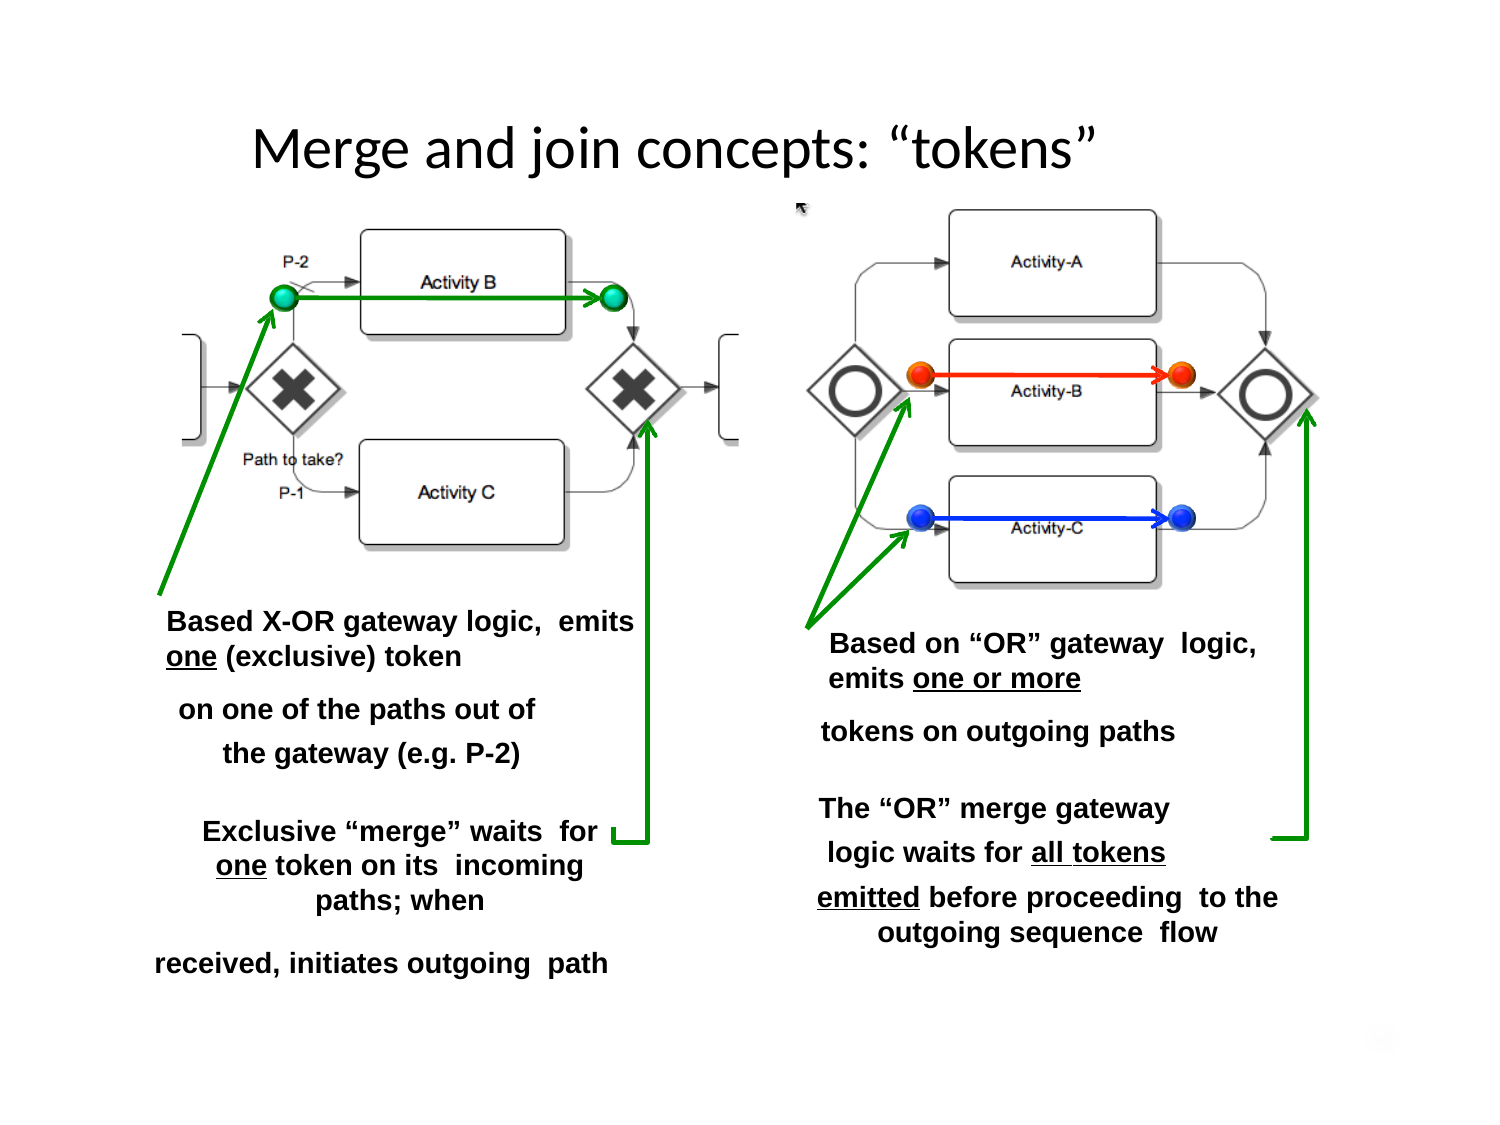

# Merge and join concepts: “tokens”

Based X-OR gateway logic,  emits one (exclusive) token
Based on “OR” gateway  logic, emits one or more
on one of the paths out of
tokens on outgoing paths
the gateway (e.g. P-2)
The “OR” merge gateway
Exclusive “merge” waits  for one token on its  incoming paths; when
logic waits for all tokens
emitted before proceeding  to the outgoing sequence  flow
received, initiates outgoing  path